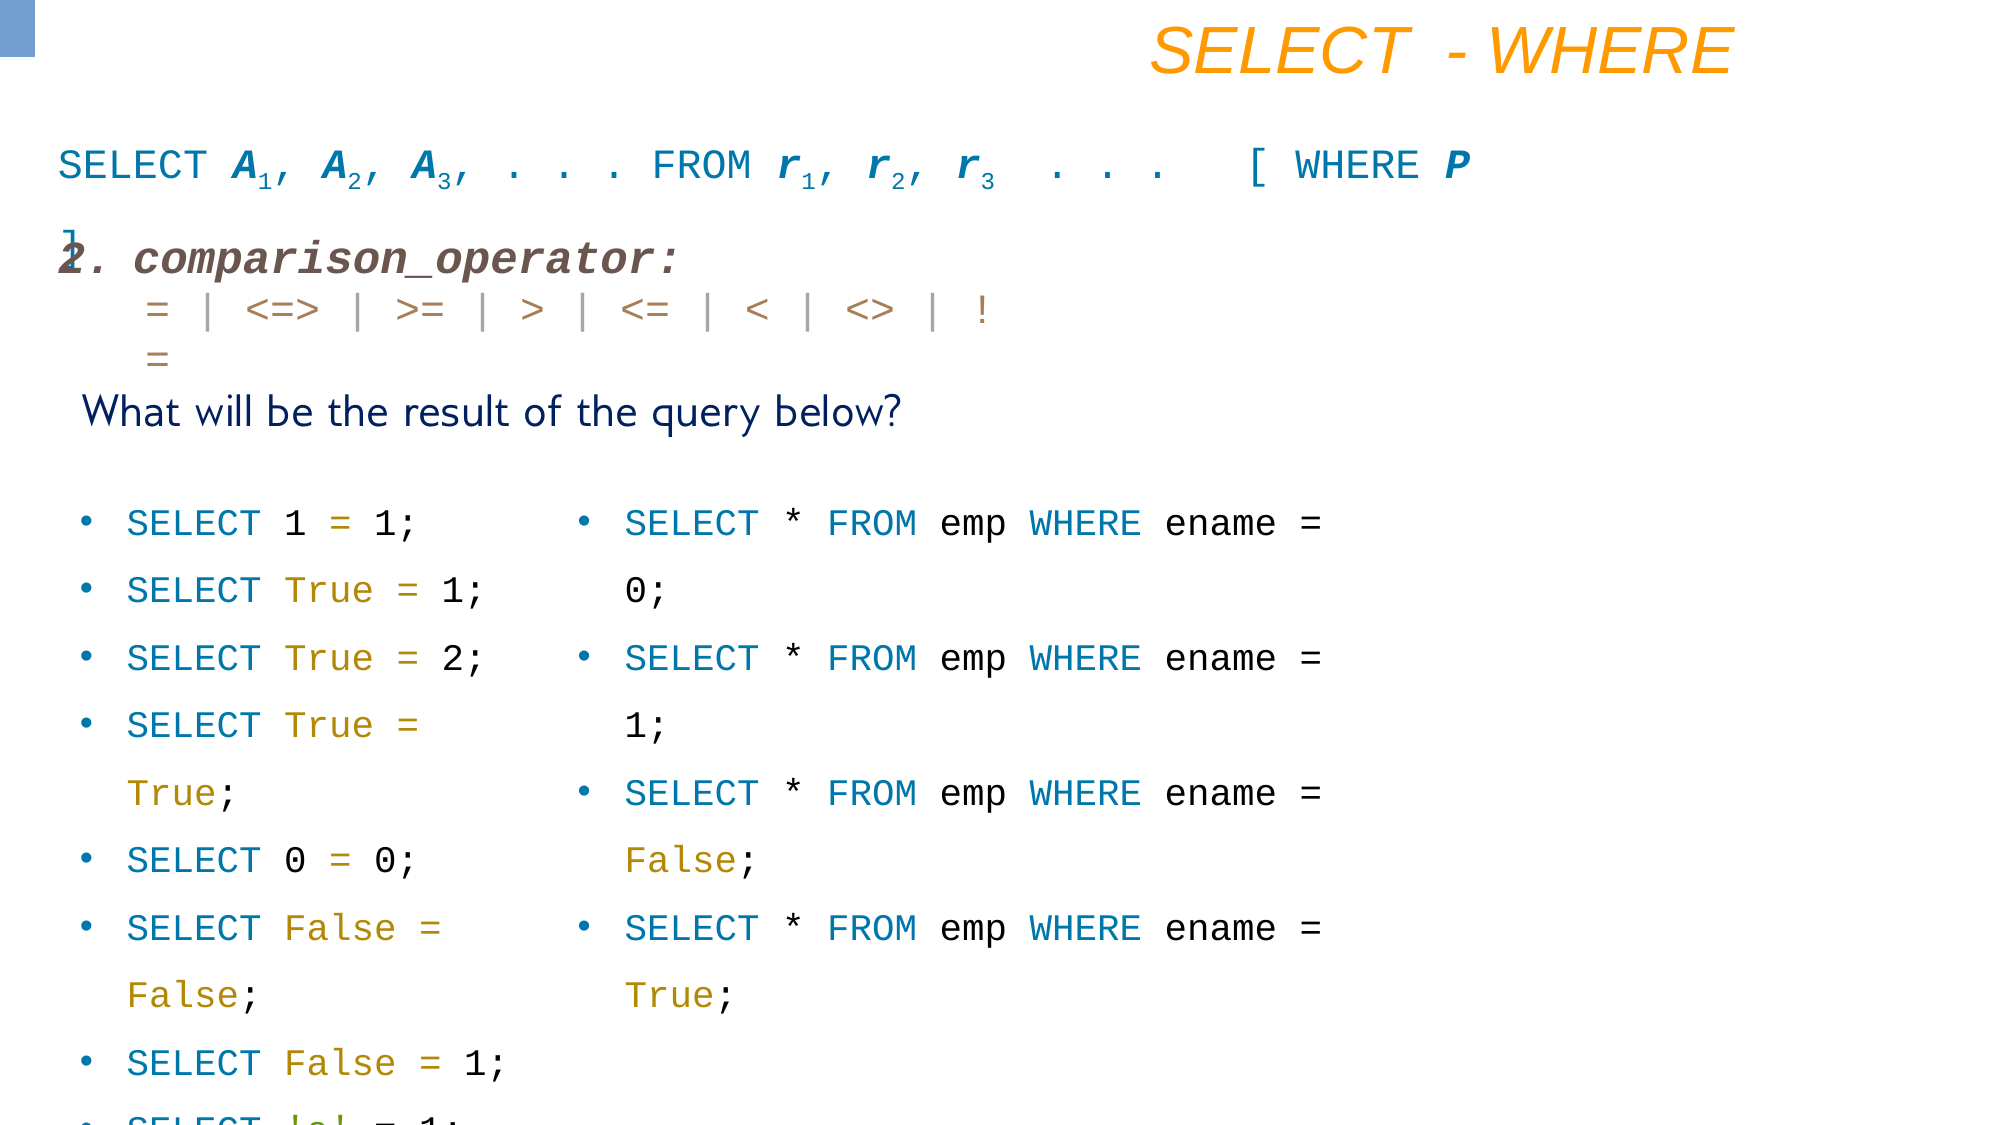

SELECT  - WHERE
SELECT A1, A2, A3, . . . FROM r1, r2, r3  . . .   [ WHERE P ]
comparison_operator:
= | <=> | >= | > | <= | < | <> | !=

What will be the result of the query below?
SELECT 1 = 1;
SELECT True = 1;
SELECT True = 2;
SELECT True = True;
SELECT 0 = 0;
SELECT False = False;
SELECT False = 1;
SELECT 'a' = 1;
SELECT 'a' = 0;
SELECT * FROM emp WHERE ename = 0;
SELECT * FROM emp WHERE ename = 1;
SELECT * FROM emp WHERE ename = False;
SELECT * FROM emp WHERE ename = True;